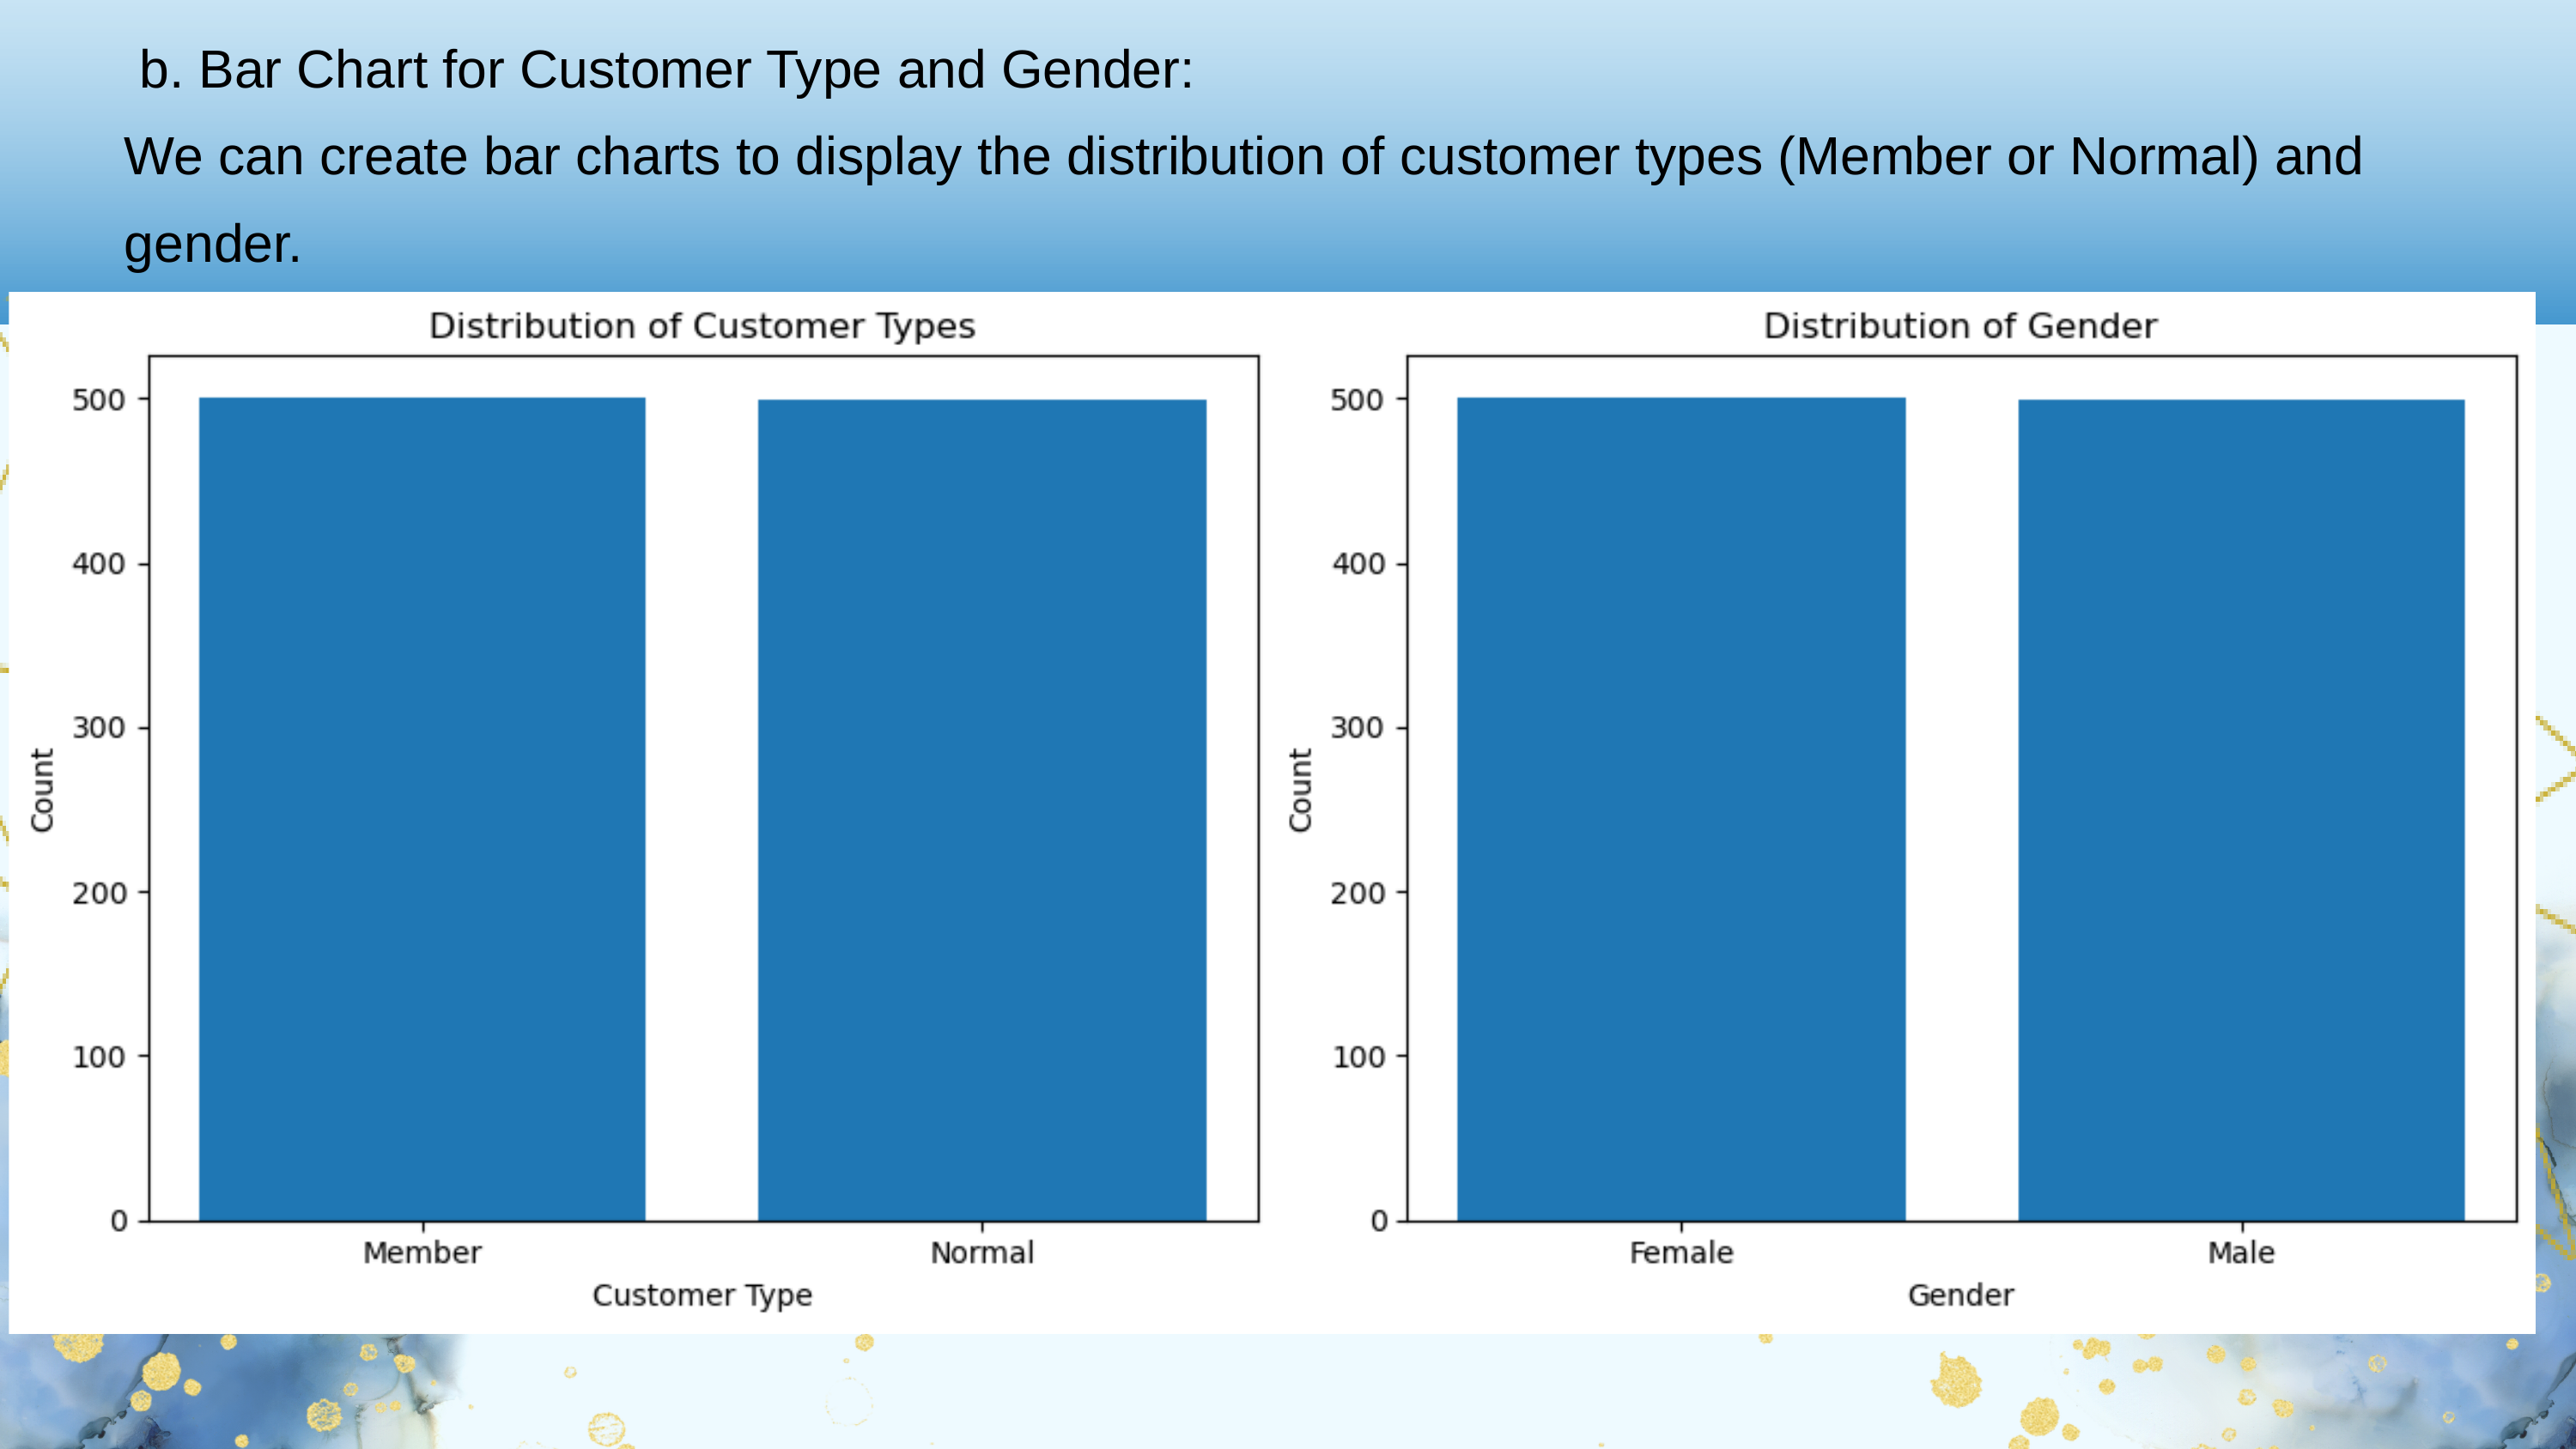

b. Bar Chart for Customer Type and Gender:
We can create bar charts to display the distribution of customer types (Member or Normal) and gender.